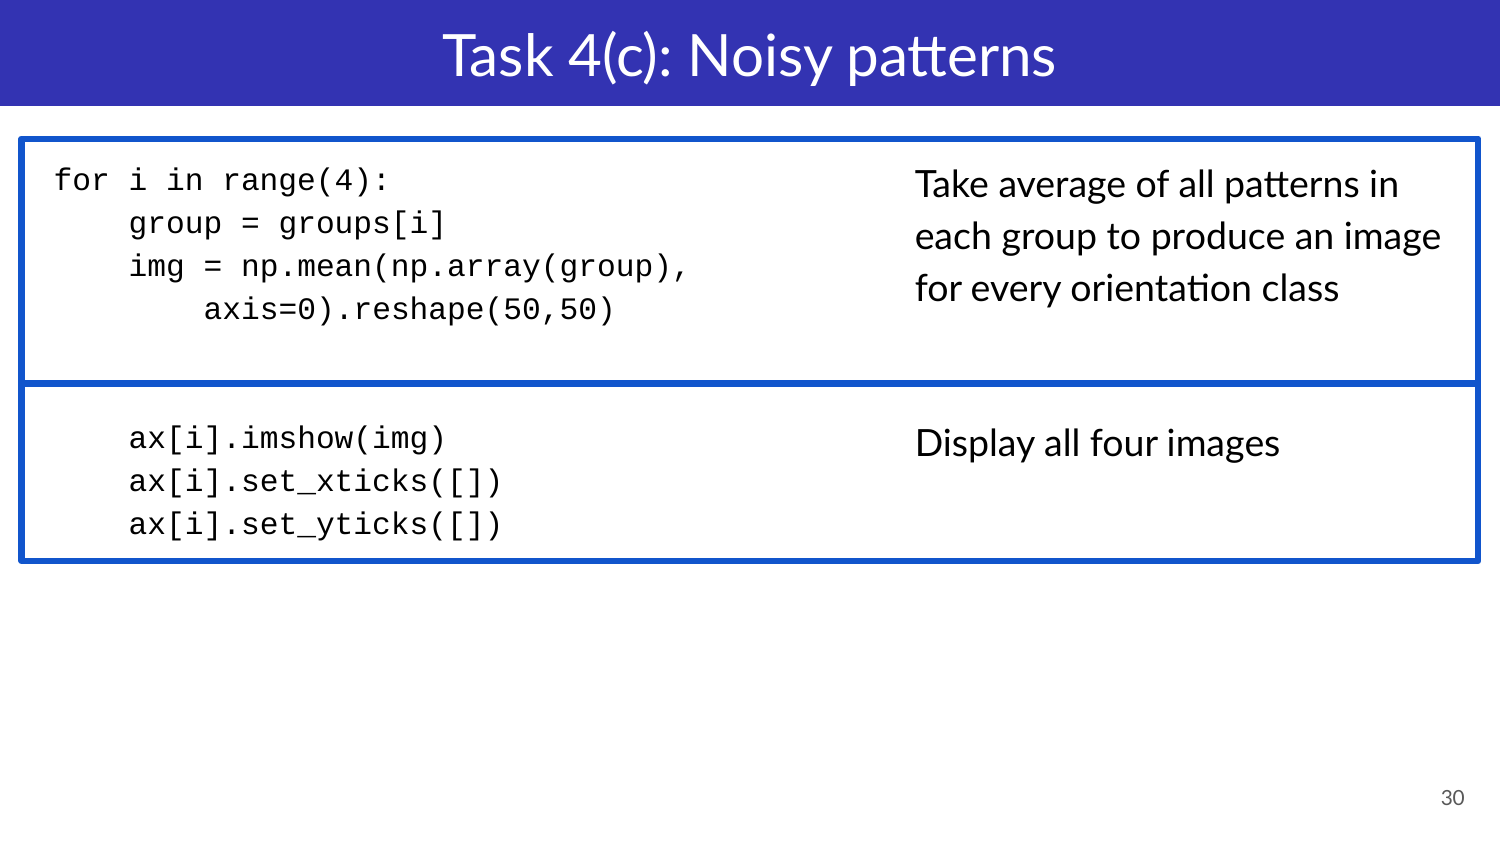

# Task 4(c): Noisy patterns

for i in range(4):
    group = groups[i]
    img = np.mean(np.array(group),
axis=0).reshape(50,50)

ax[i].imshow(img)
    ax[i].set_xticks([])
    ax[i].set_yticks([])
Take average of all patterns in each group to produce an image for every orientation class

Display all four images

30